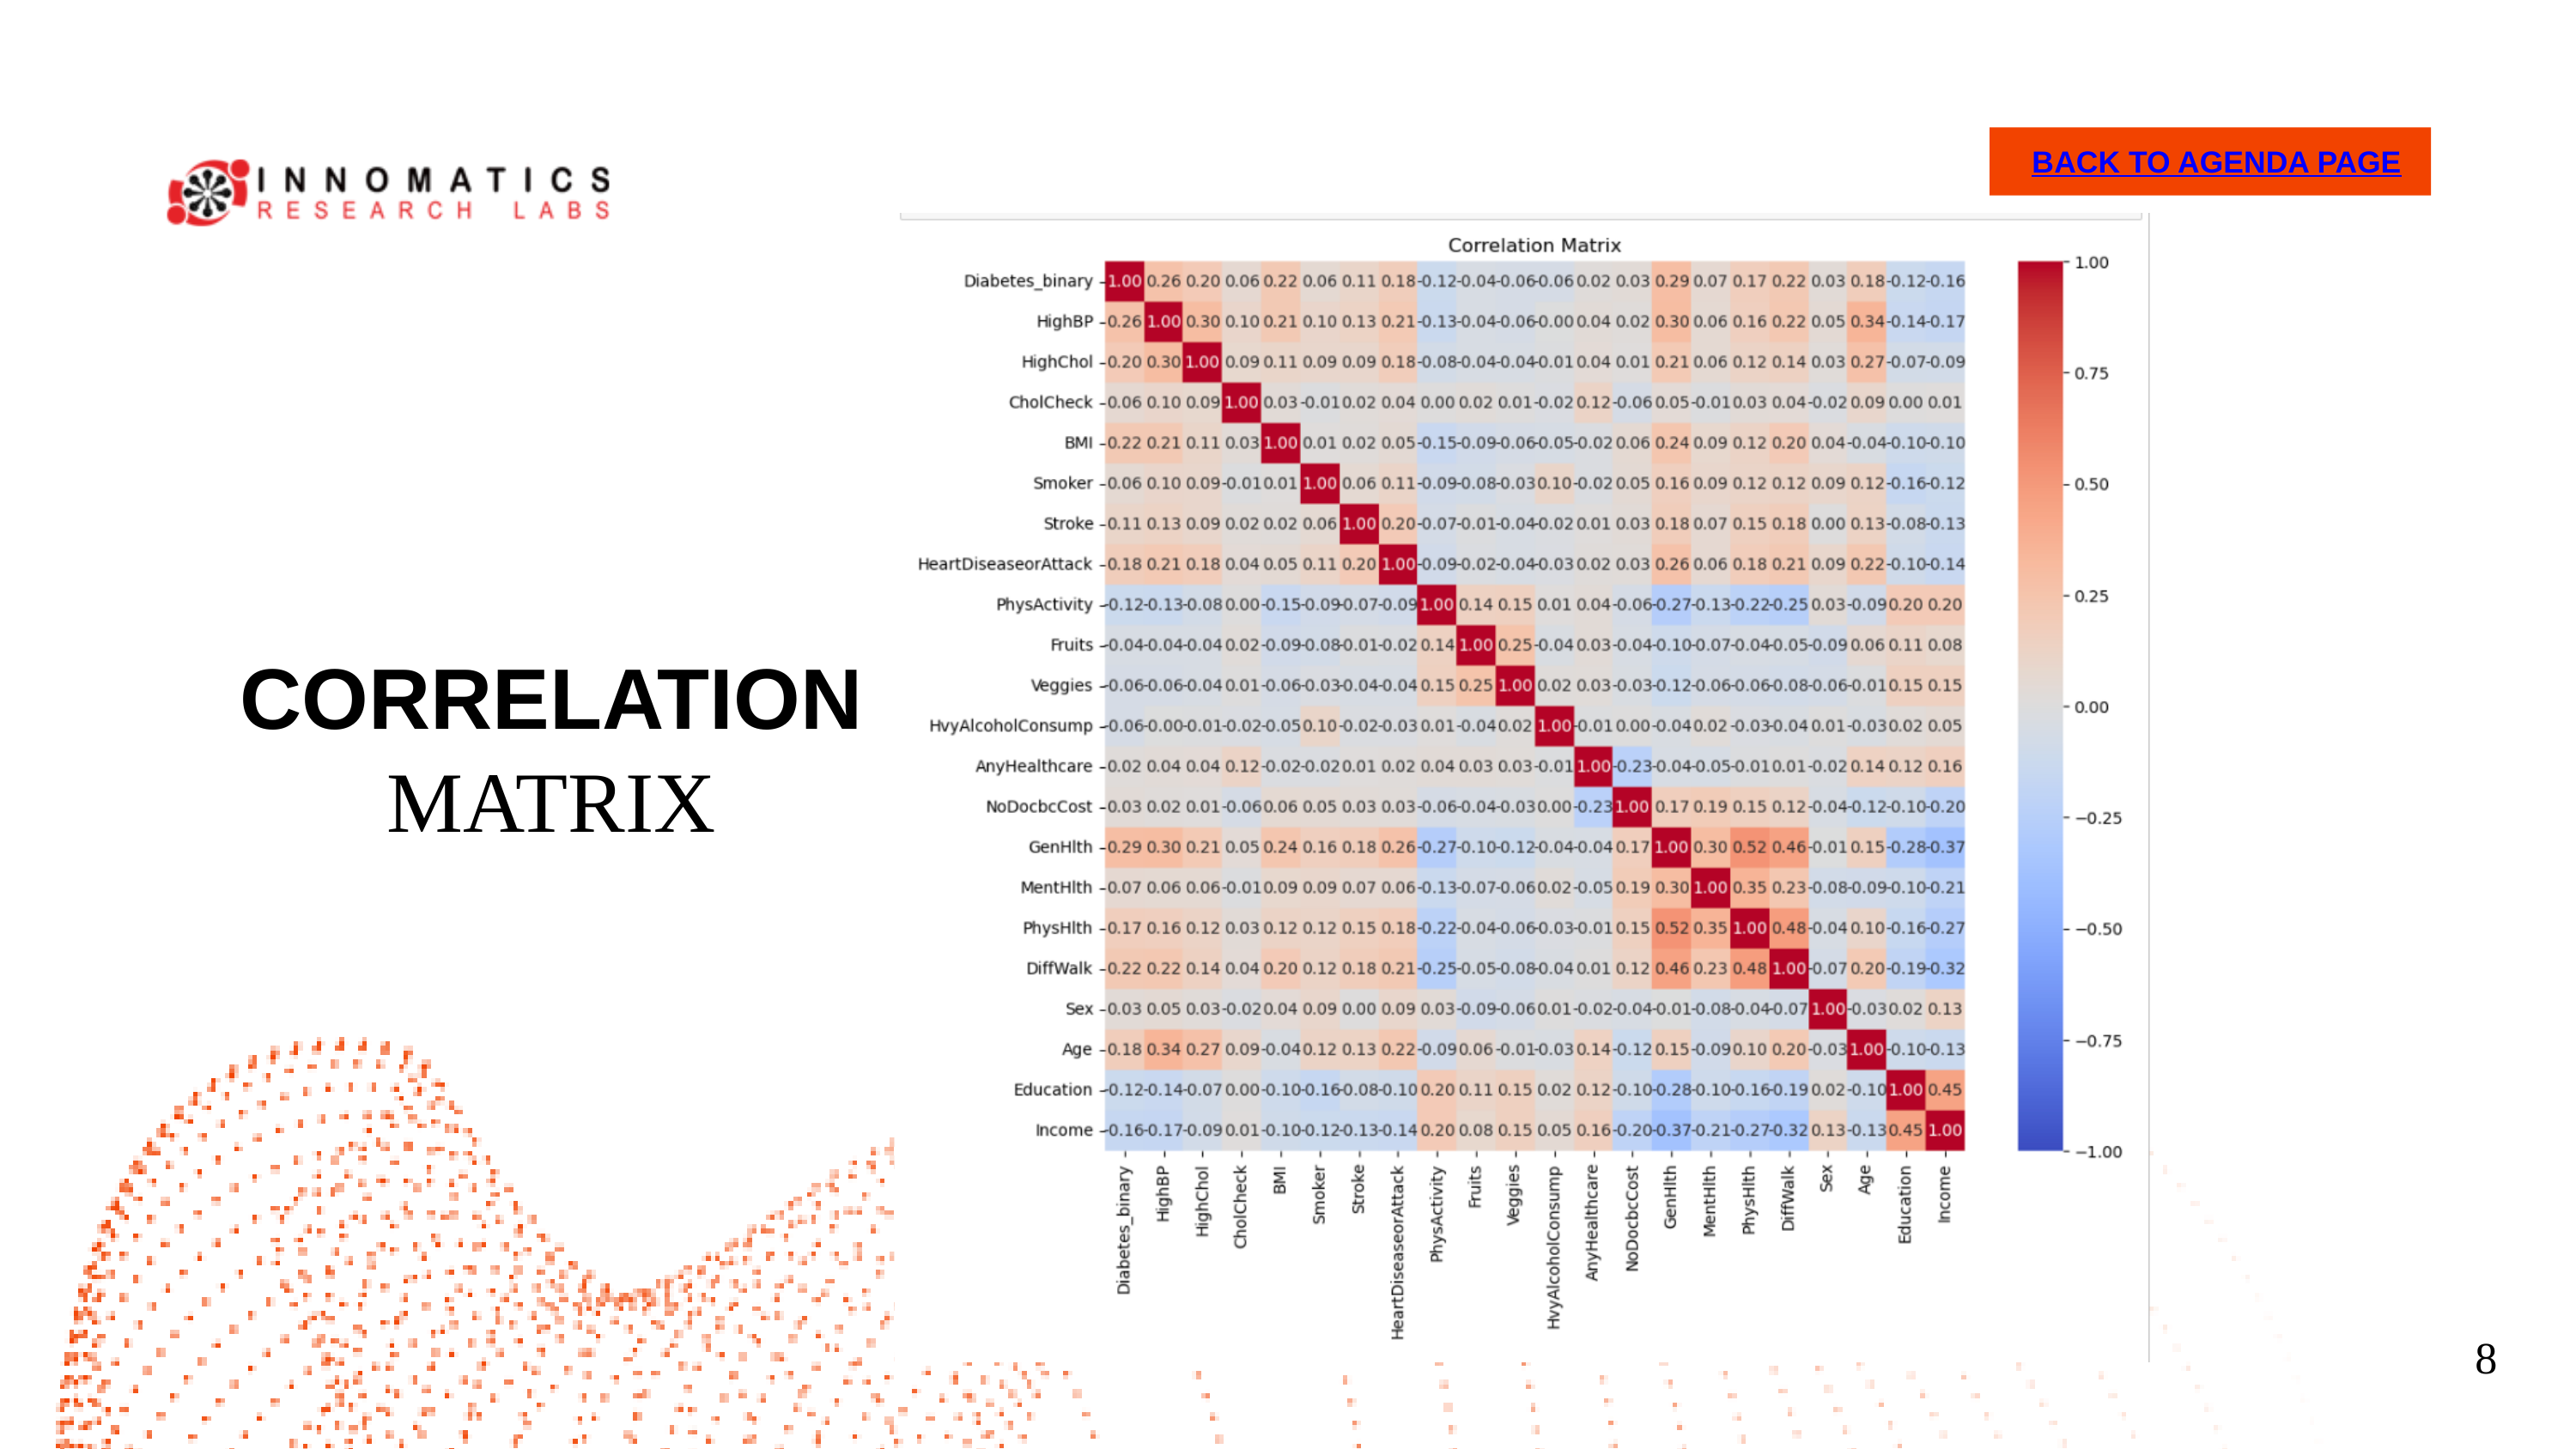

BACK TO AGENDA PAGE

CORRELATION MATRIX

8